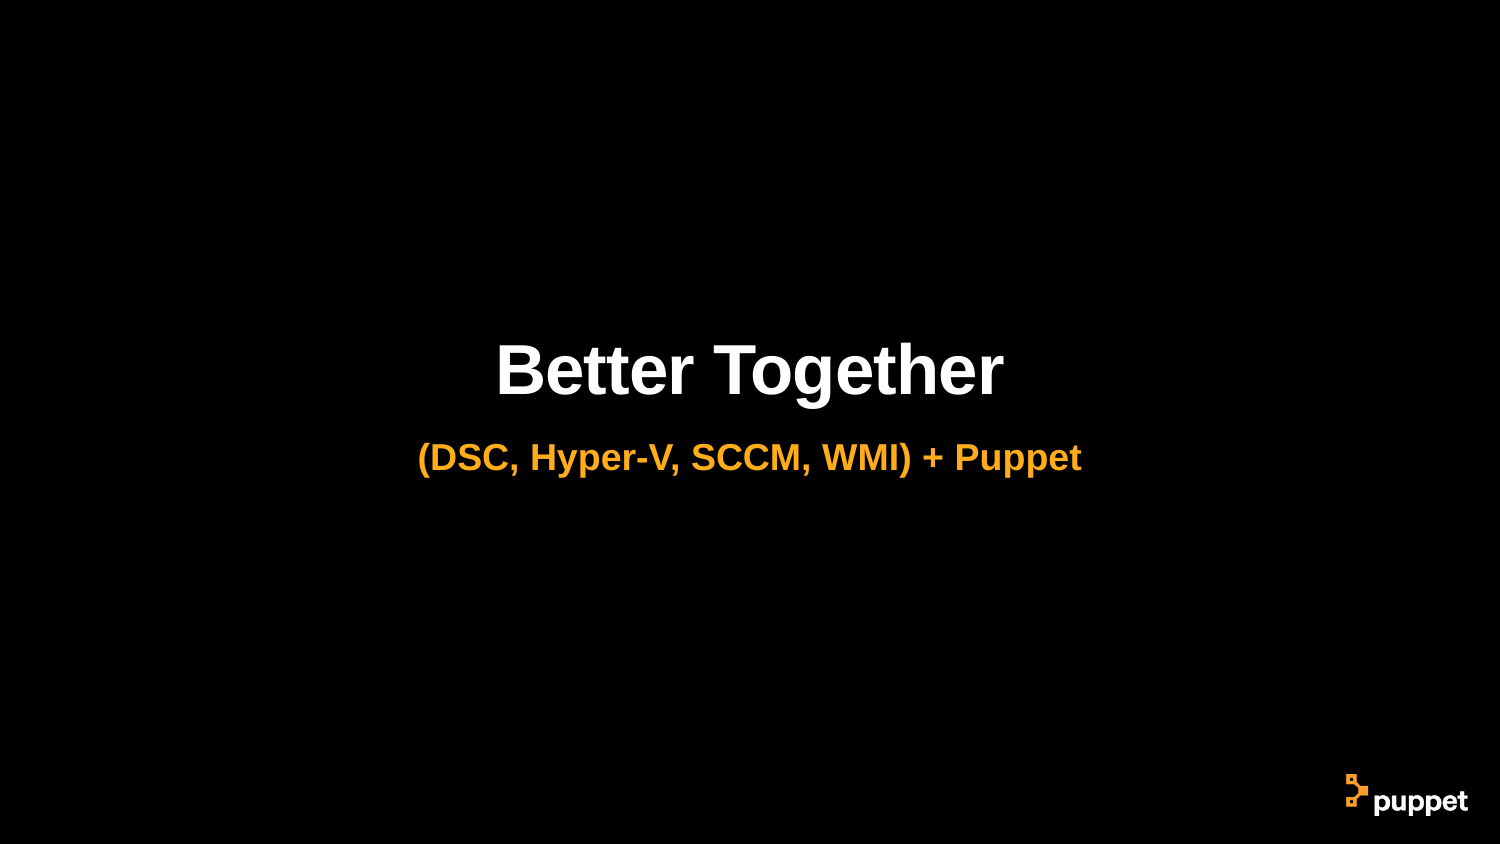

# Better Together
(DSC, Hyper-V, SCCM, WMI) + Puppet